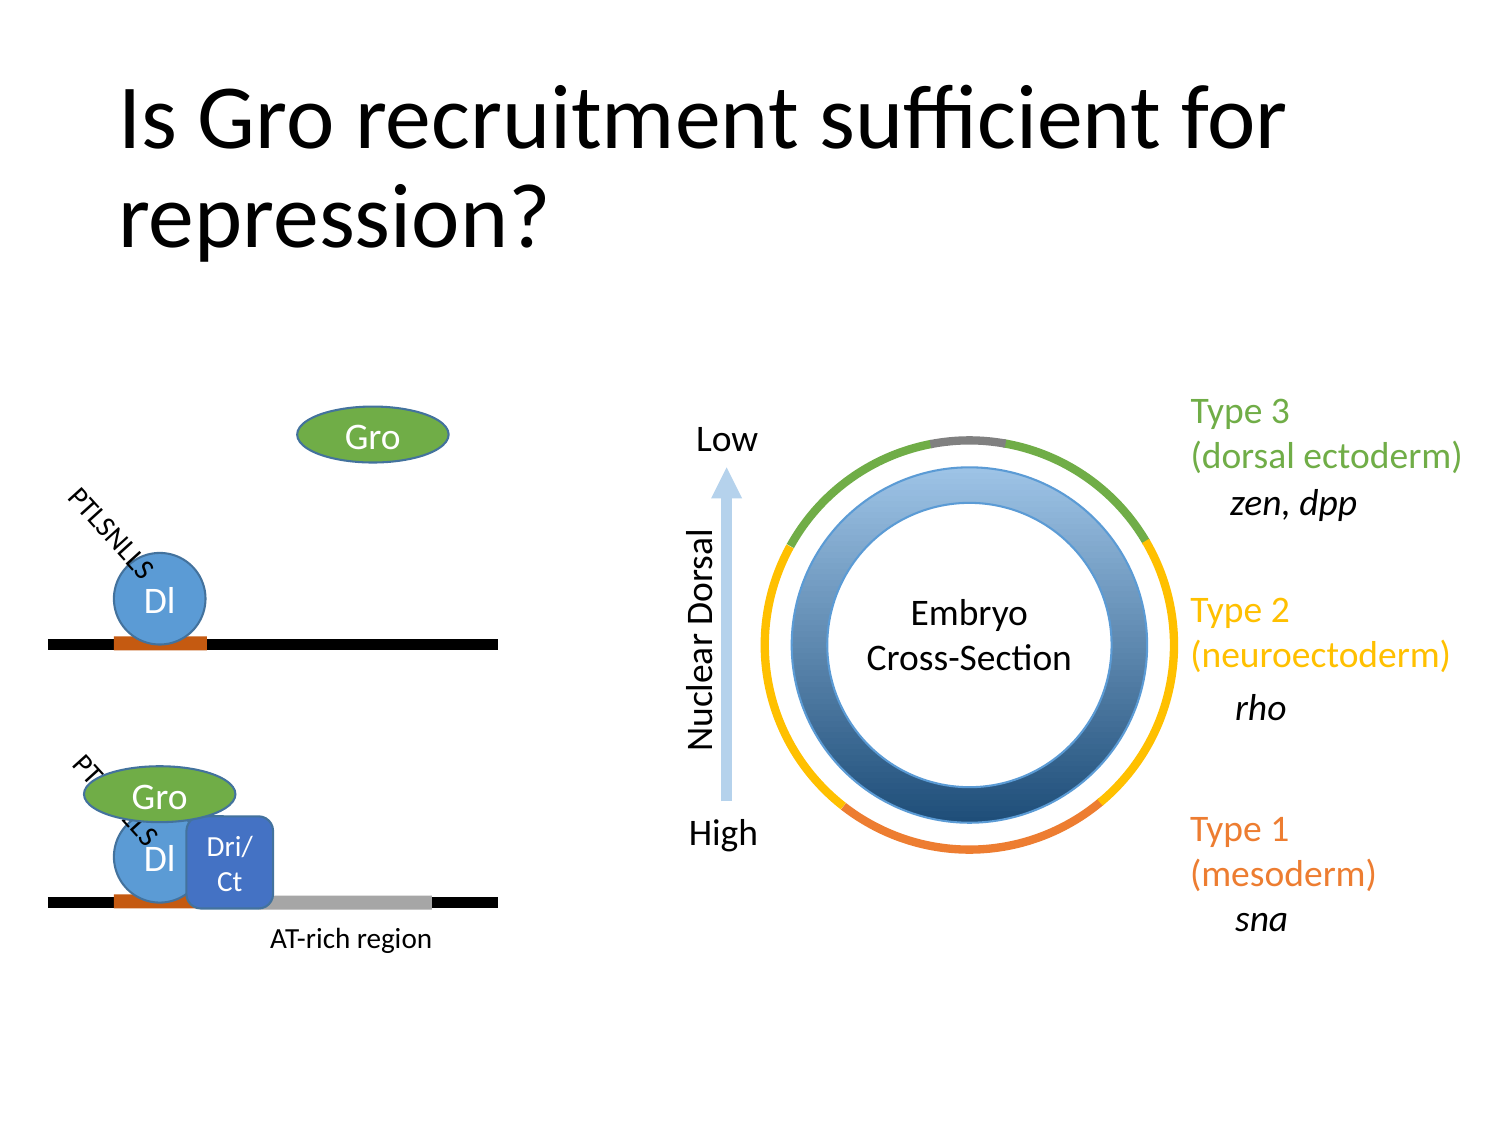

# Is Gro recruitment sufficient for repression?
Type 3
(dorsal ectoderm)
Gro
Low

Embryo
zen, dpp
PTLSNLLS
Dl
Type 2
(neuroectoderm)
Embryo
Cross-Section
Nuclear Dorsal

rho
Gro
PTLSNLLS
Type 1
(mesoderm)
High
Dl
Dri/Ct
sna

AT-rich region